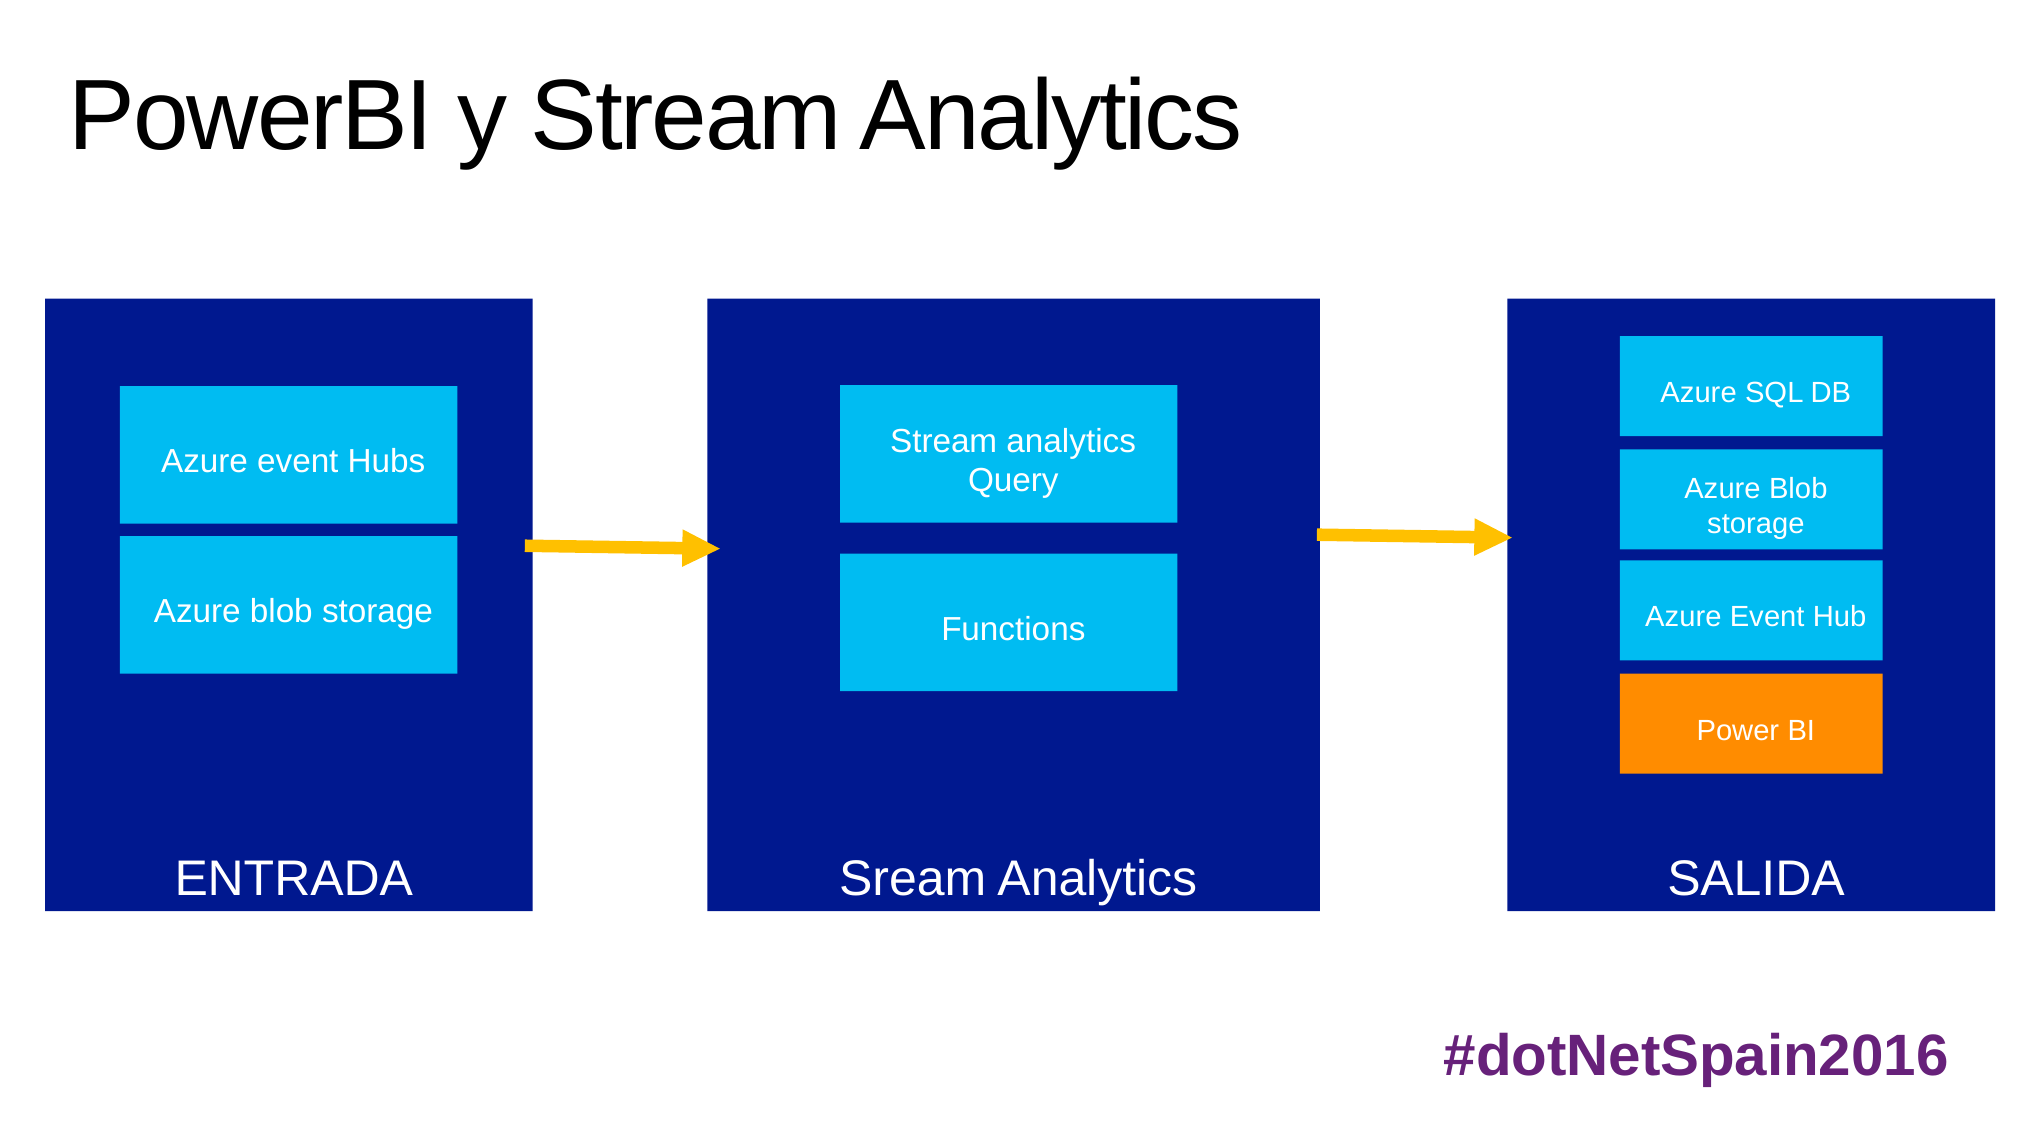

# PowerBI y Stream Analytics
ENTRADA
Sream Analytics
SALIDA
Azure SQL DB
Stream analytics Query
Azure event Hubs
Azure Blob storage
Azure blob storage
Functions
Azure Event Hub
Power BI